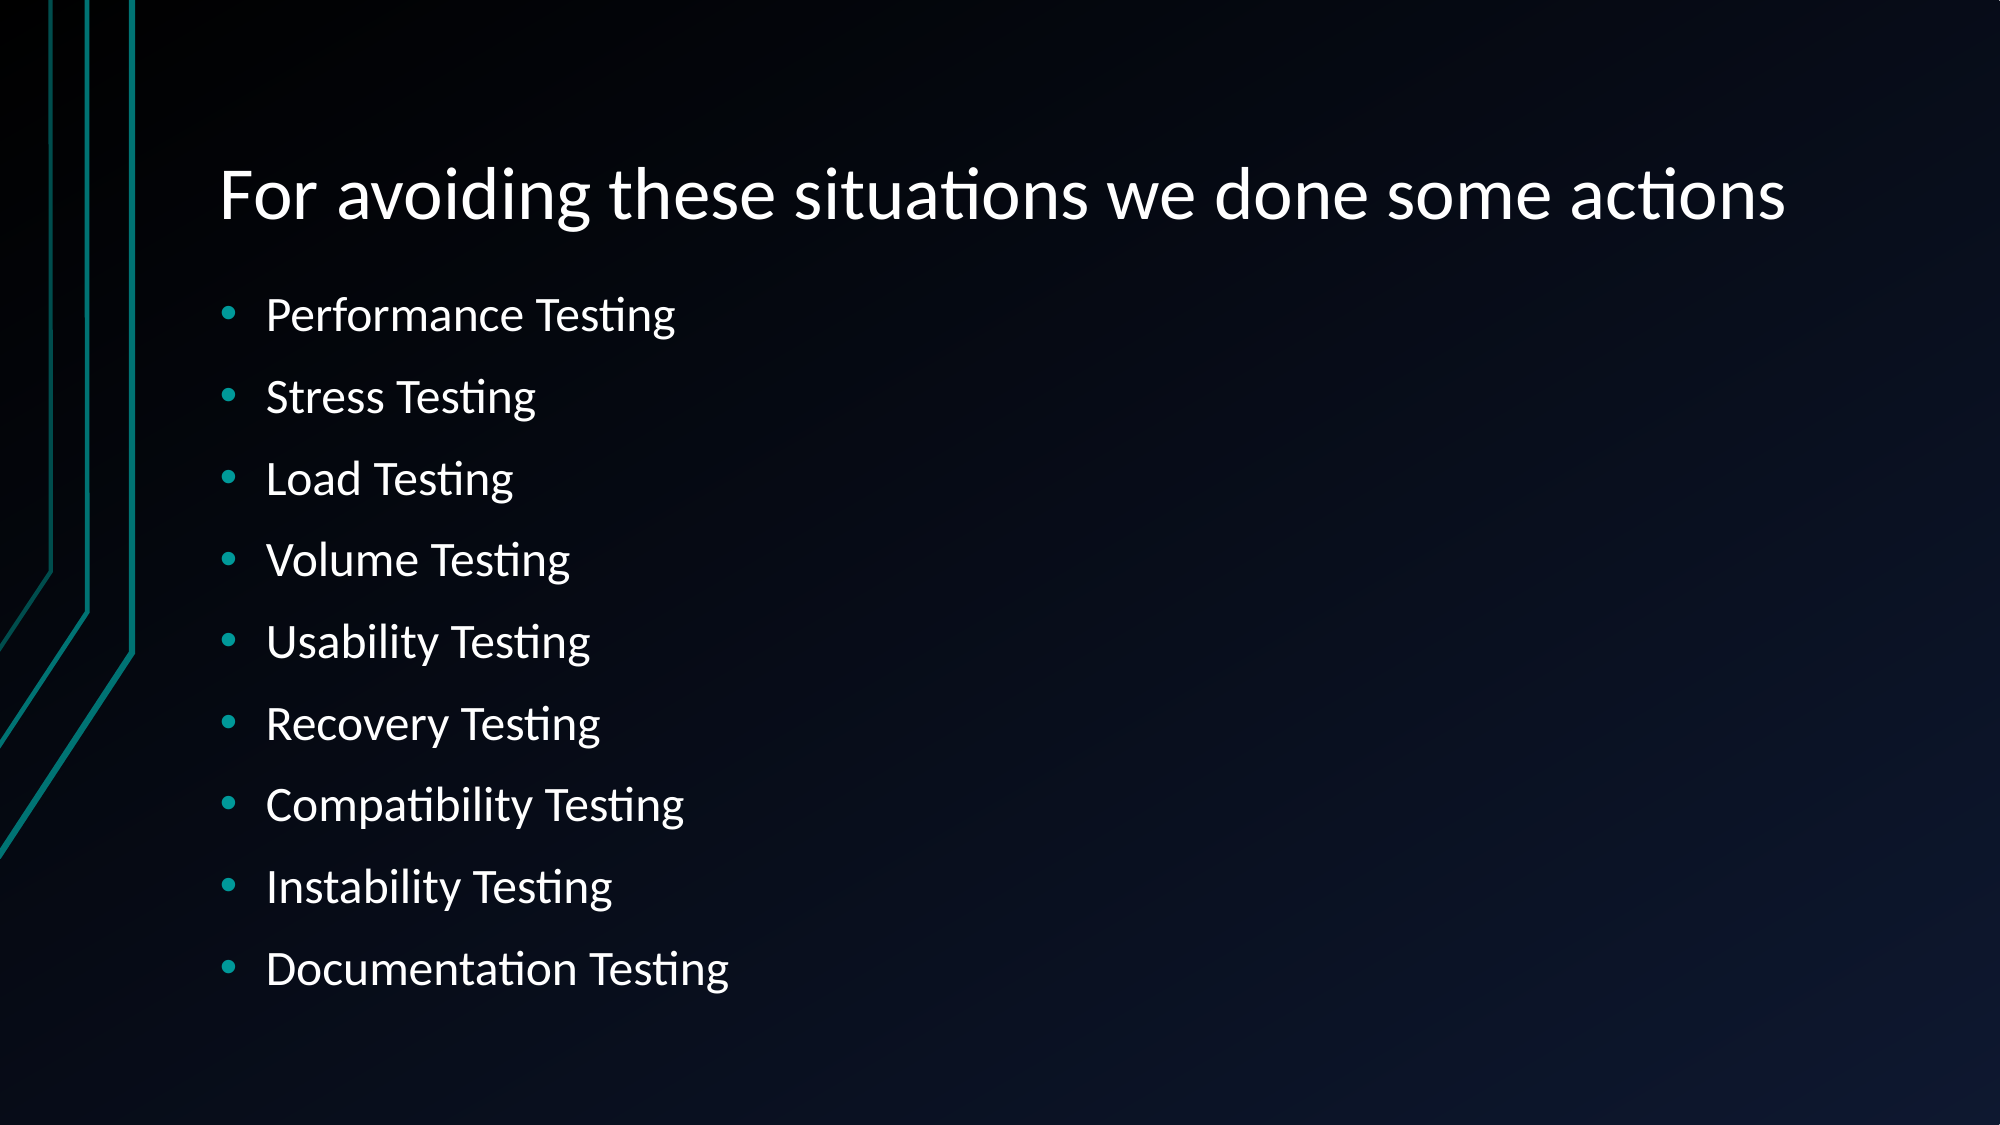

# For avoiding these situations we done some actions
Performance Testing
Stress Testing
Load Testing
Volume Testing
Usability Testing
Recovery Testing
Compatibility Testing
Instability Testing
Documentation Testing